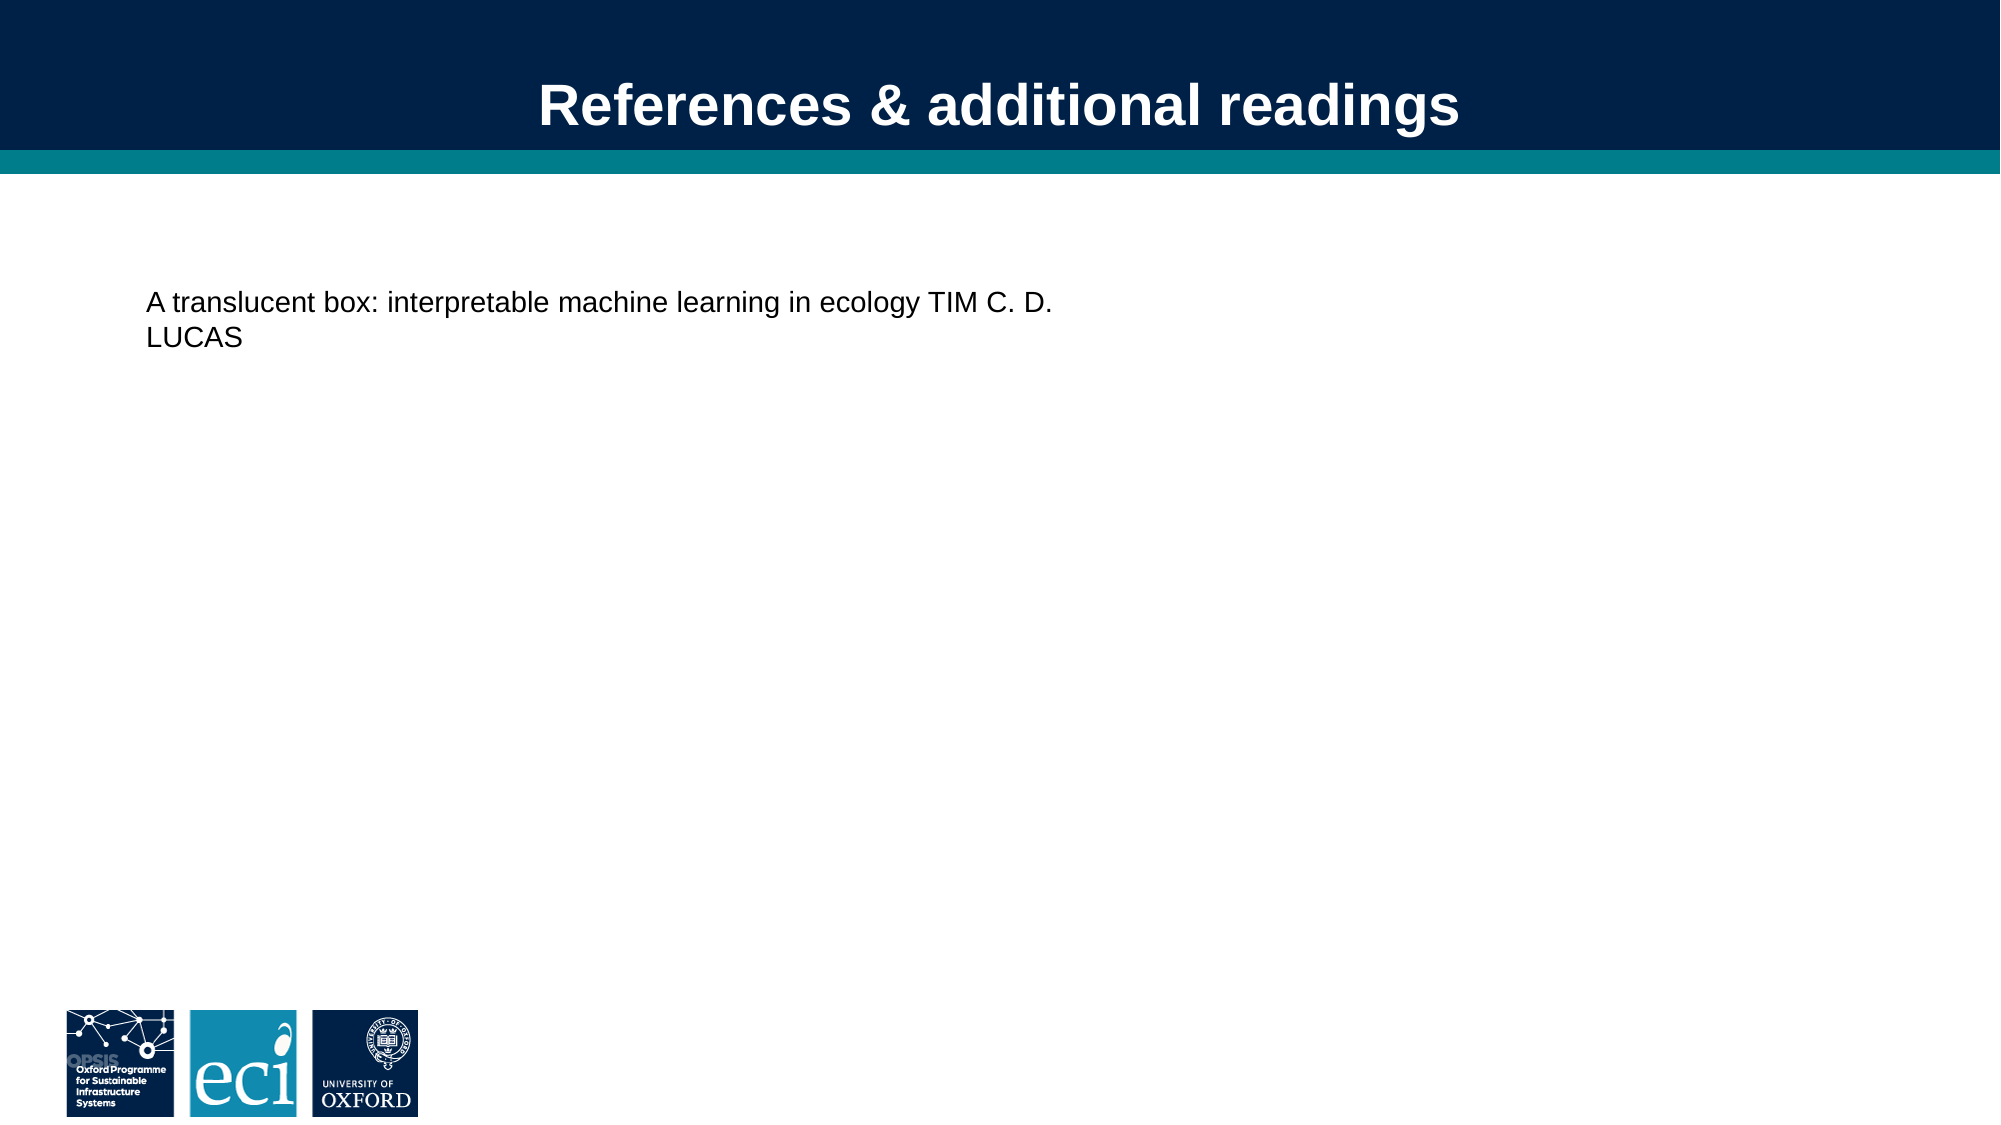

References & additional readings
A translucent box: interpretable machine learning in ecology TIM C. D. LUCAS